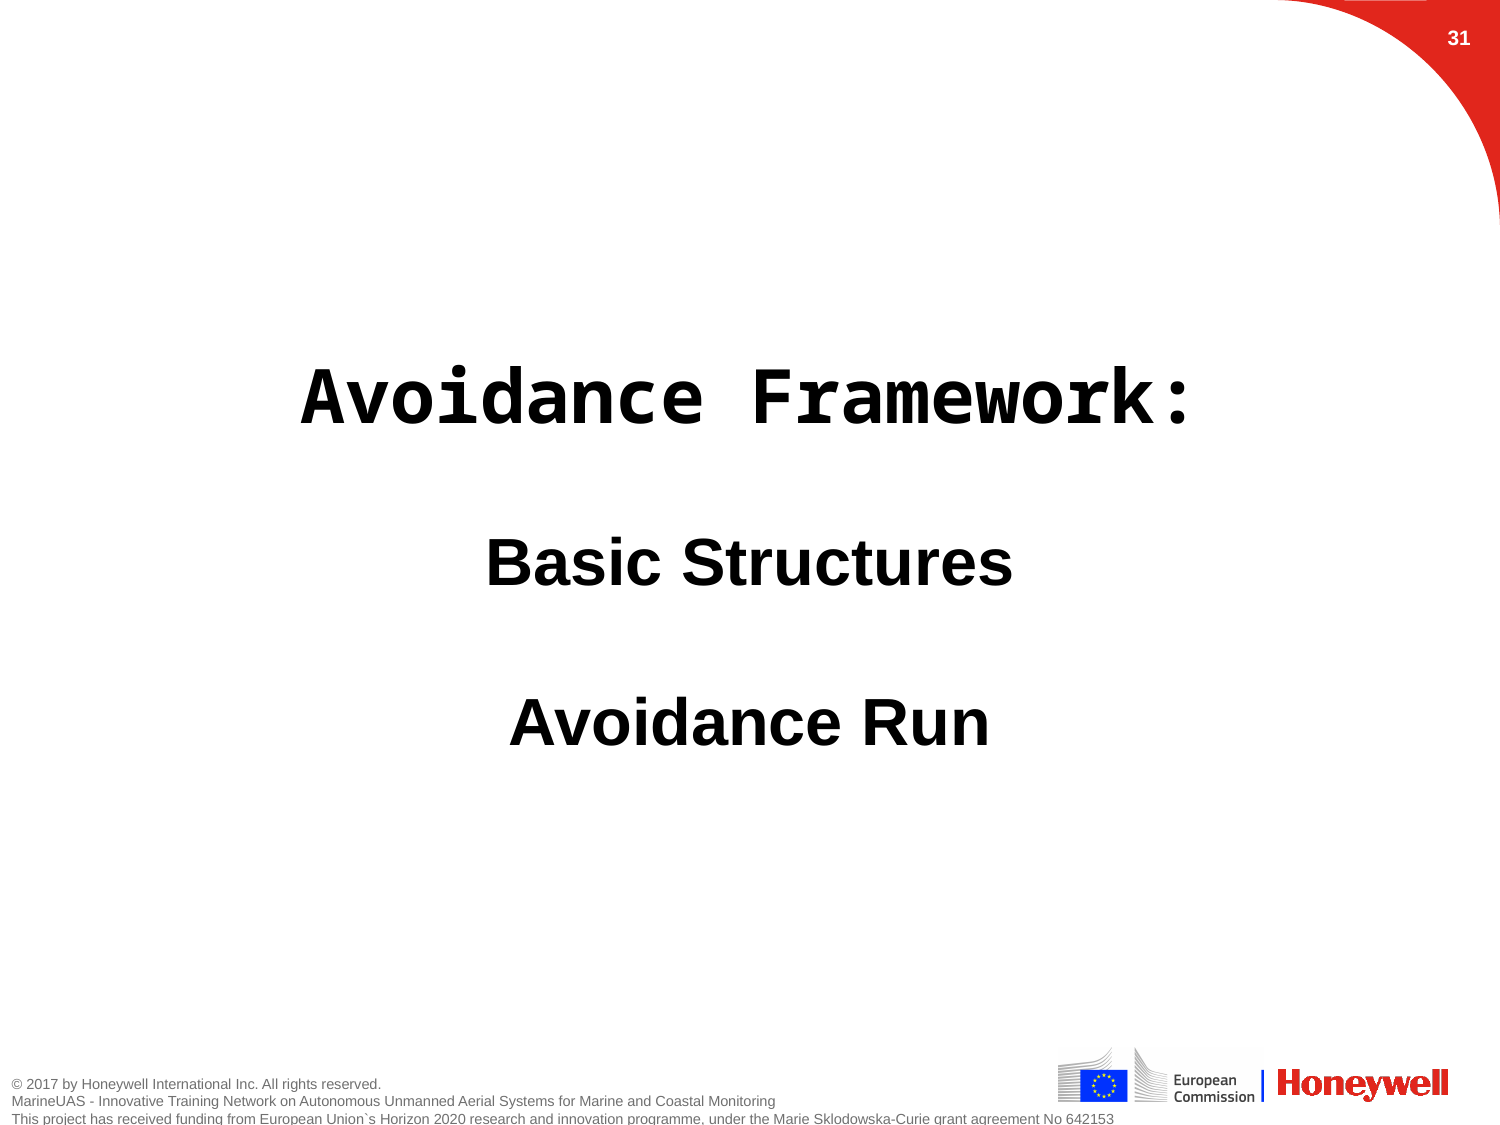

31
# Avoidance Framework: Basic Structures Avoidance Run